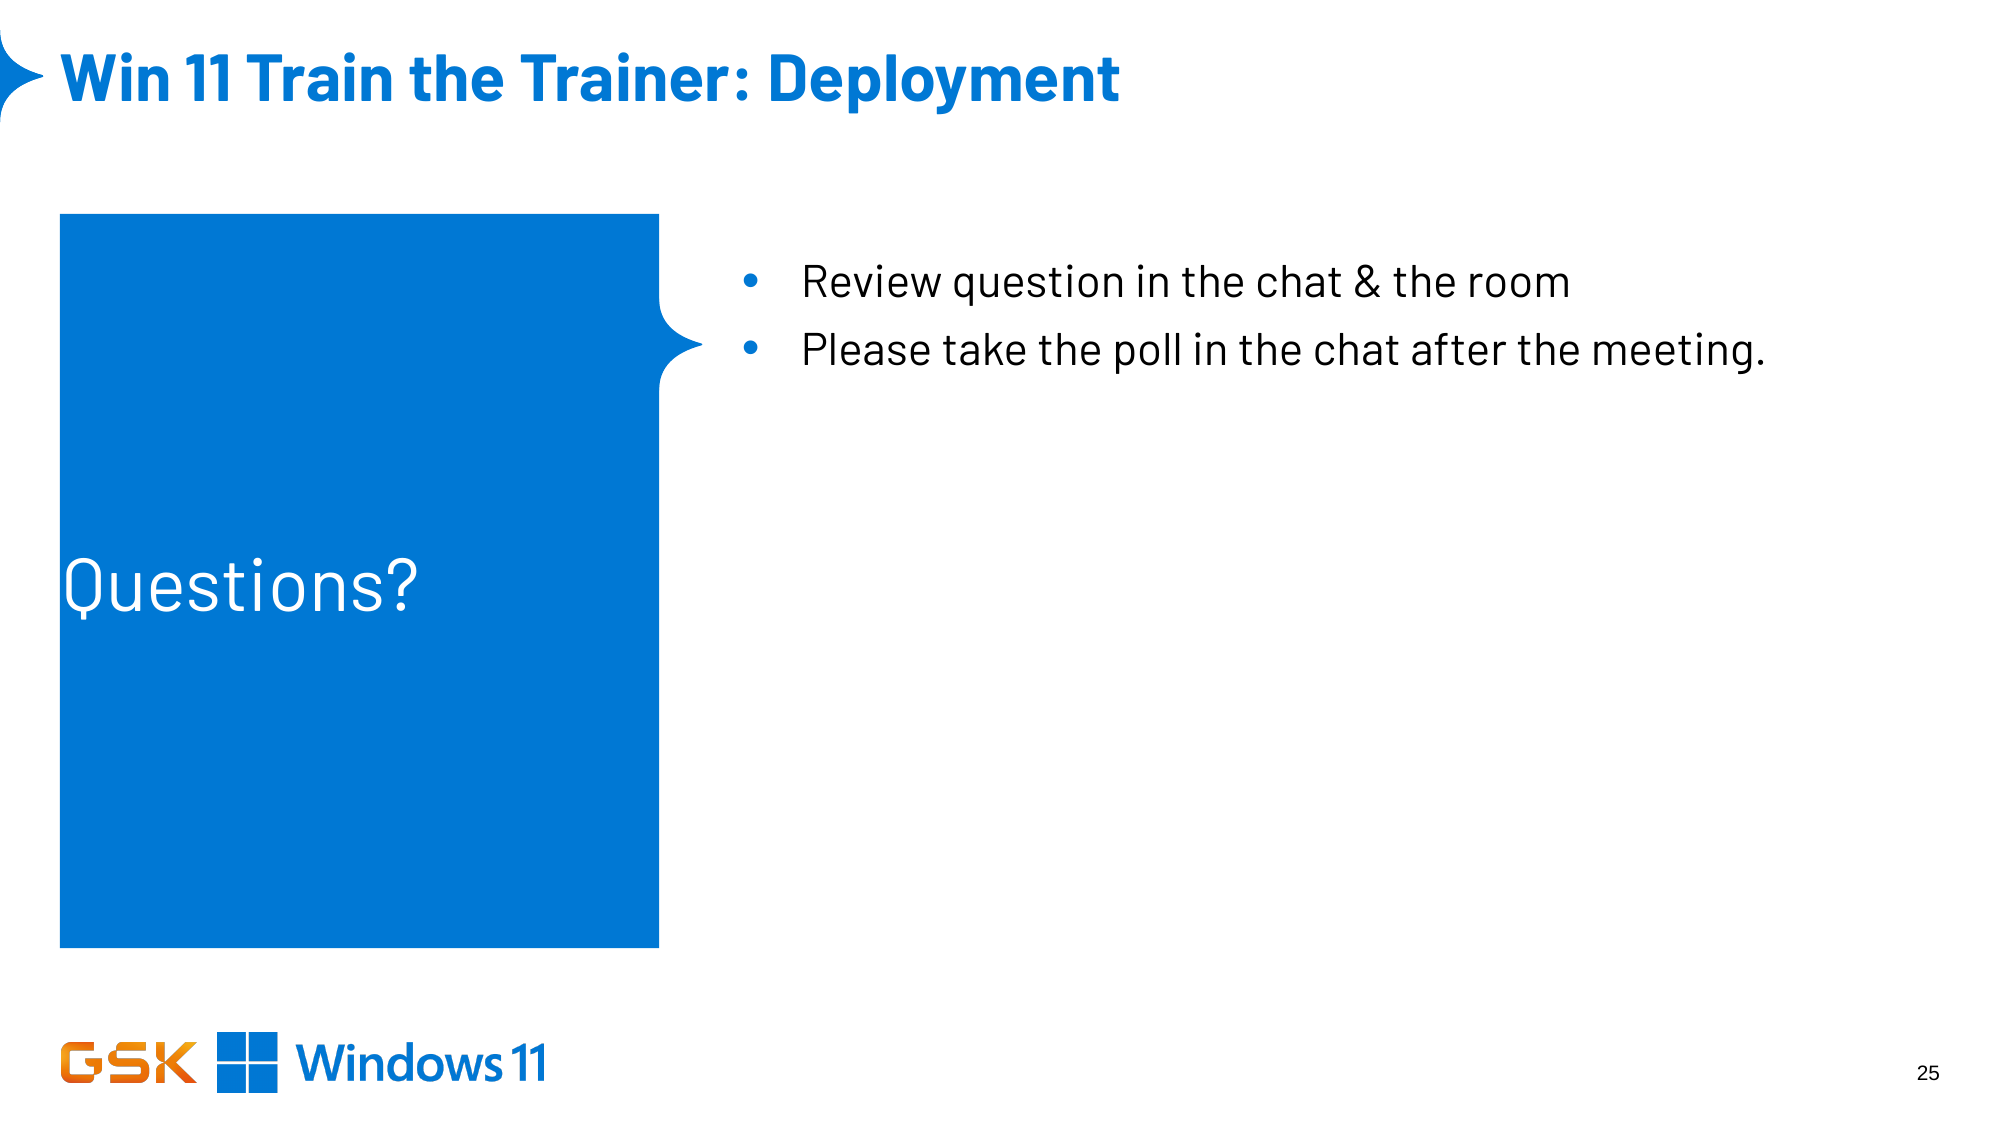

# Win 11 Train the Trainer: Deployment
Questions?
Review question in the chat & the room
Please take the poll in the chat after the meeting.
25